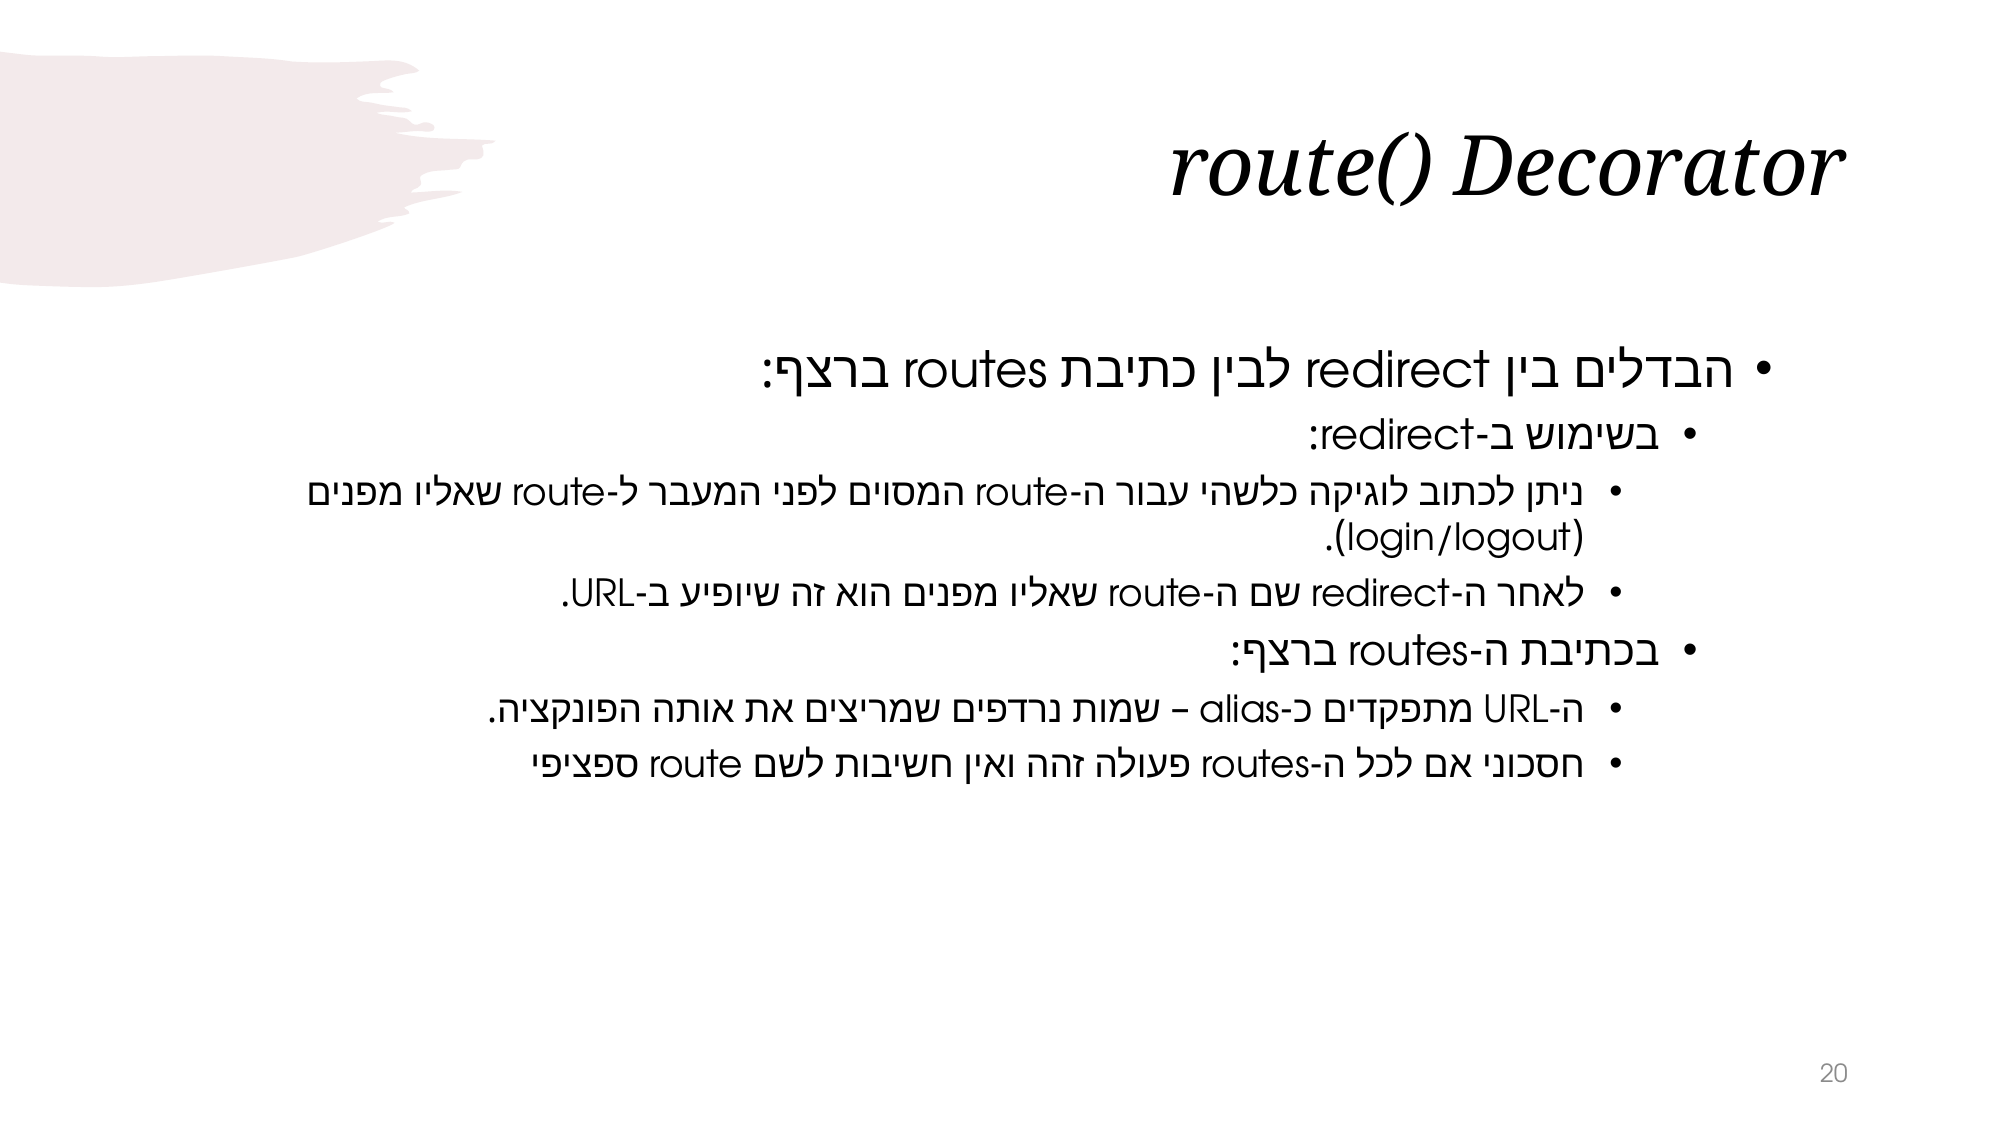

# route() Decorator
הבדלים בין redirect לבין כתיבת routes ברצף:
בשימוש ב-redirect:
ניתן לכתוב לוגיקה כלשהי עבור ה-route המסוים לפני המעבר ל-route שאליו מפנים (login/logout).
לאחר ה-redirect שם ה-route שאליו מפנים הוא זה שיופיע ב-URL.
בכתיבת ה-routes ברצף:
ה-URL מתפקדים כ-alias – שמות נרדפים שמריצים את אותה הפונקציה.
חסכוני אם לכל ה-routes פעולה זהה ואין חשיבות לשם route ספציפי
20